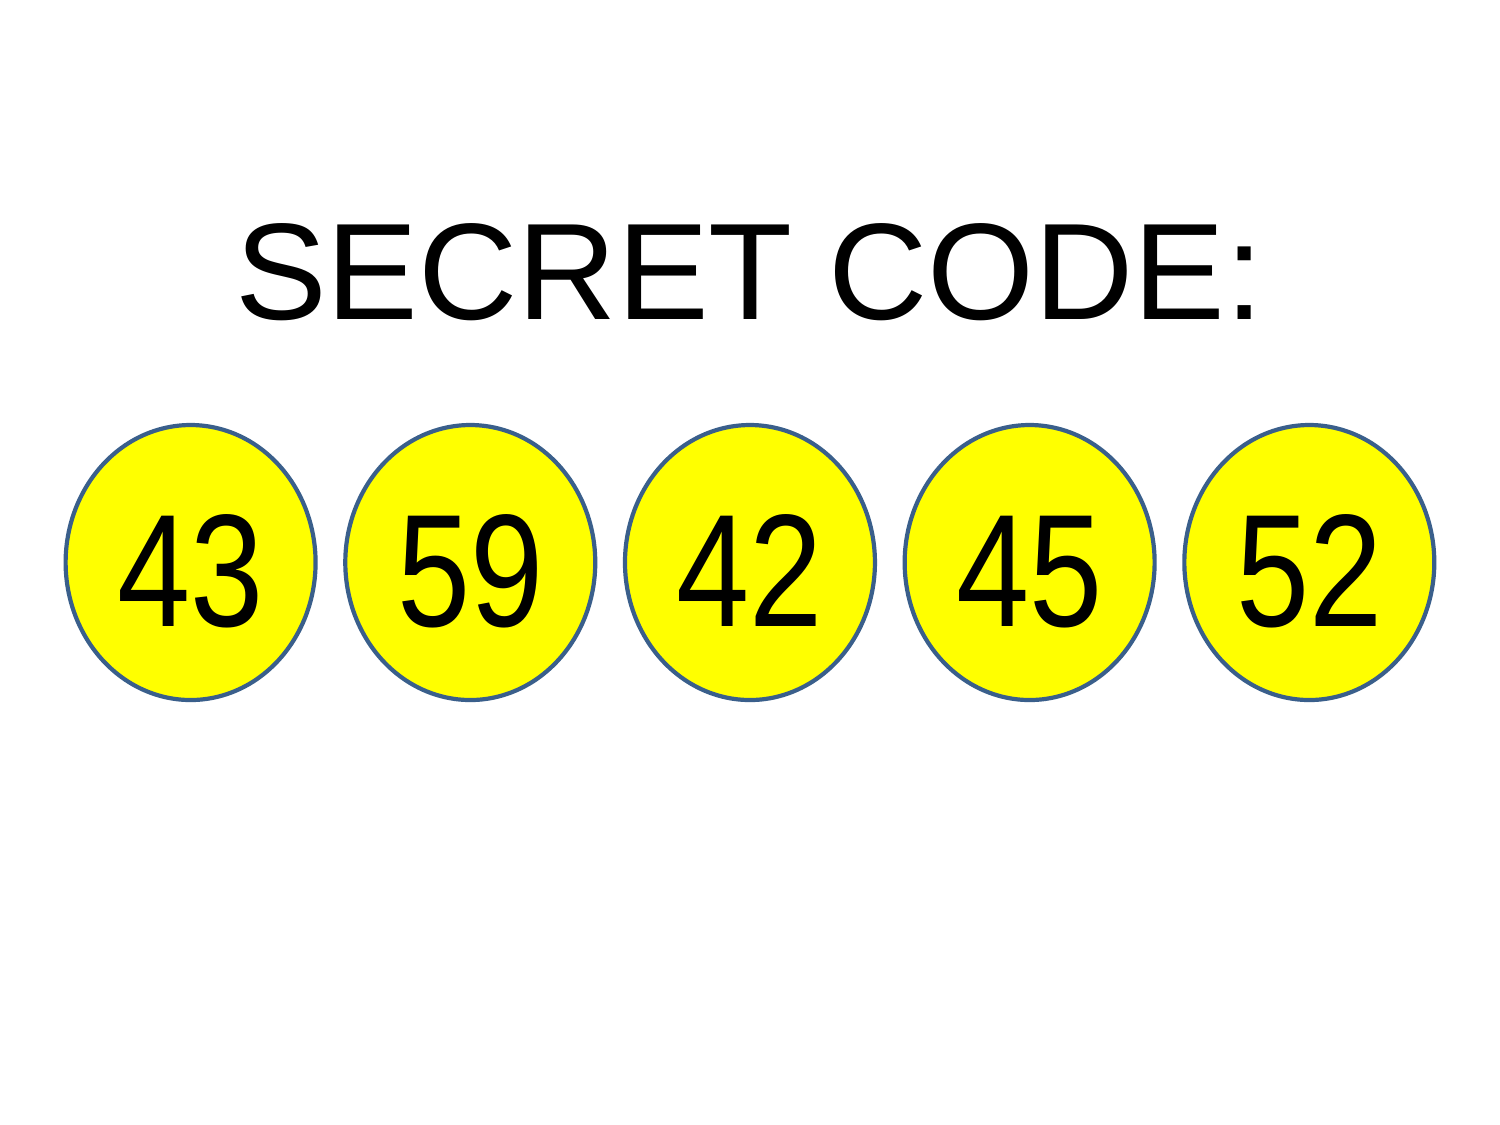

SECRET CODE:
43
59
42
45
52